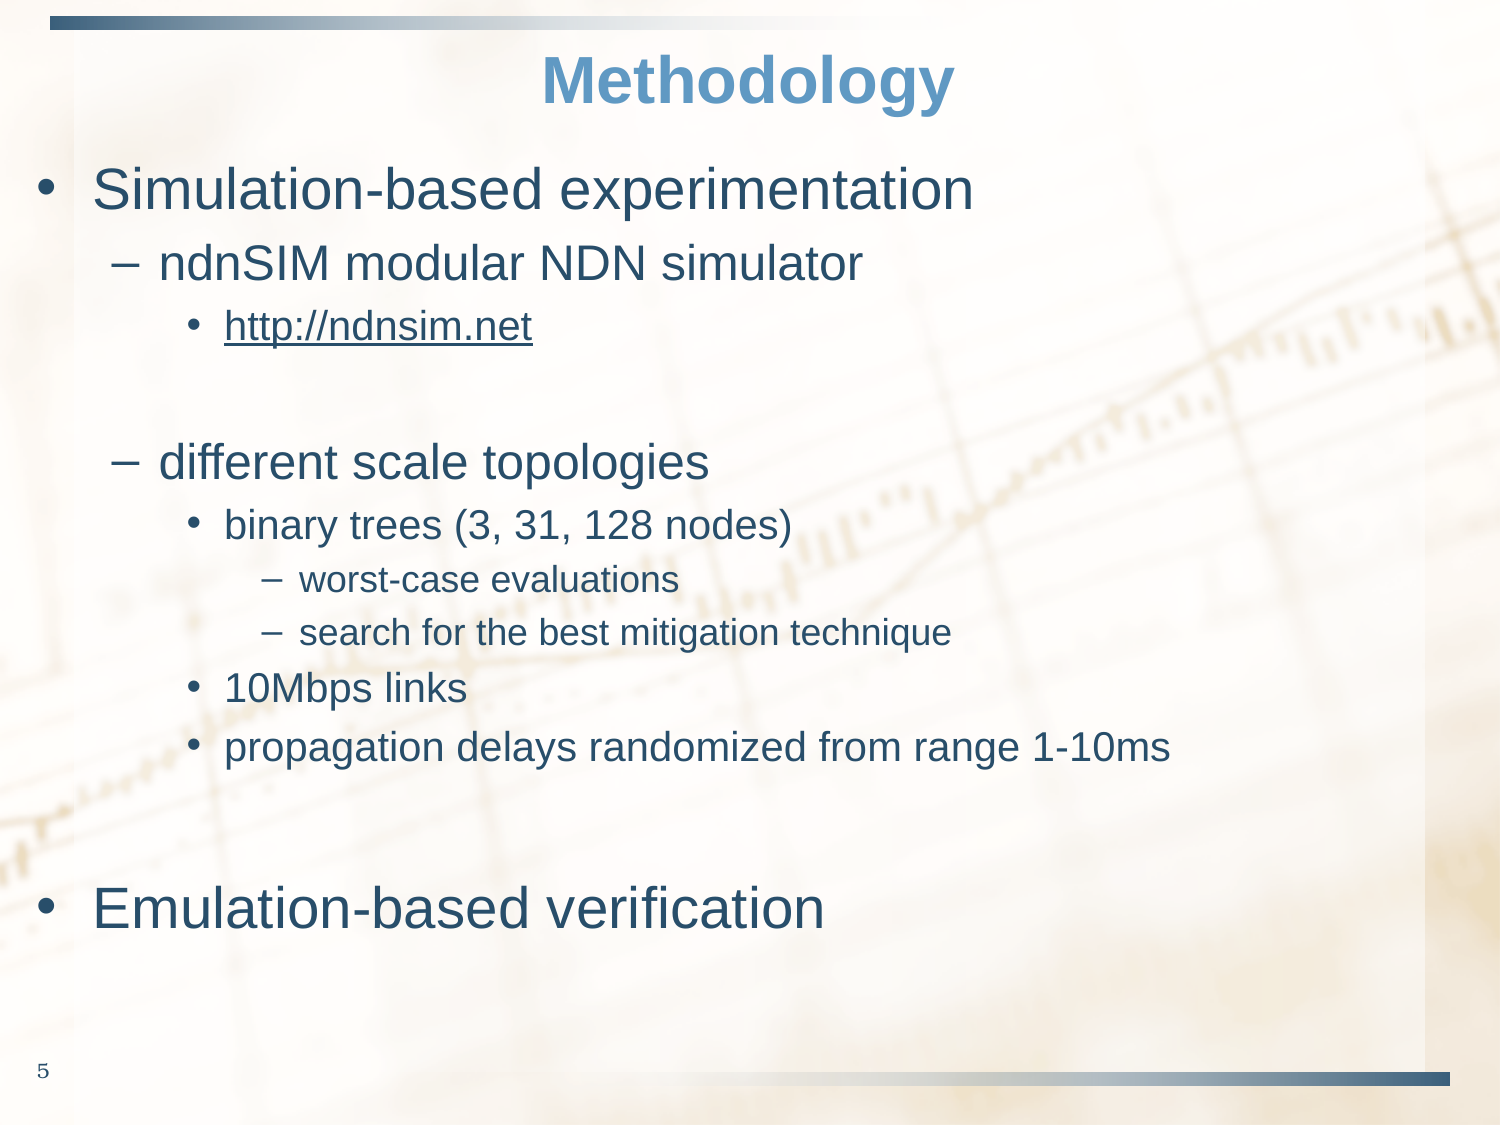

# Methodology
Simulation-based experimentation
ndnSIM modular NDN simulator
http://ndnsim.net

different scale topologies
binary trees (3, 31, 128 nodes)
worst-case evaluations
search for the best mitigation technique
10Mbps links
propagation delays randomized from range 1-10ms

Emulation-based verification

5